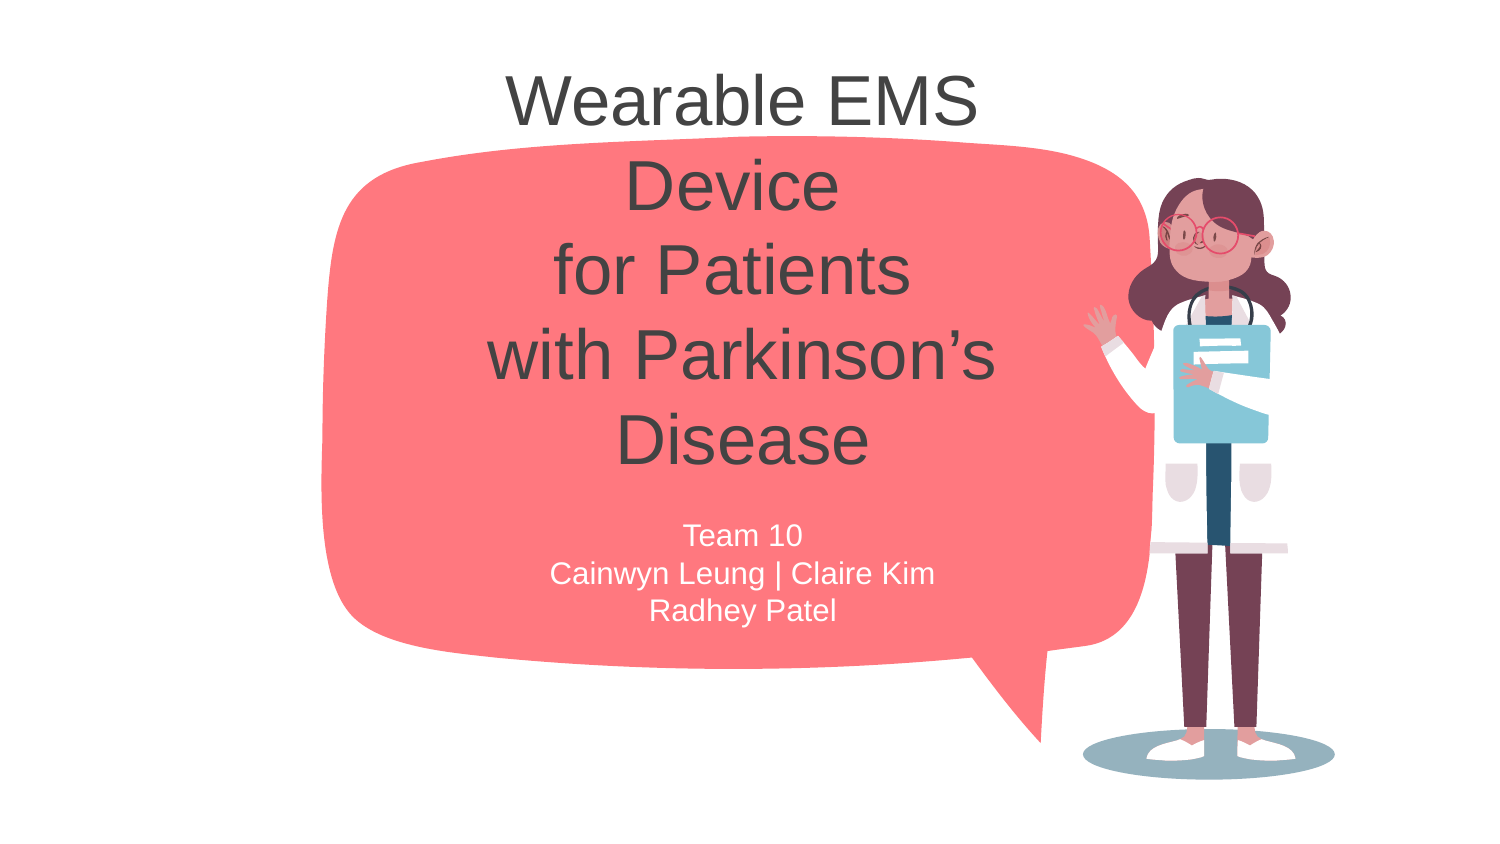

# Wearable EMS Device
for Patients
with Parkinson’s Disease
Team 10
Cainwyn Leung | Claire Kim
Radhey Patel